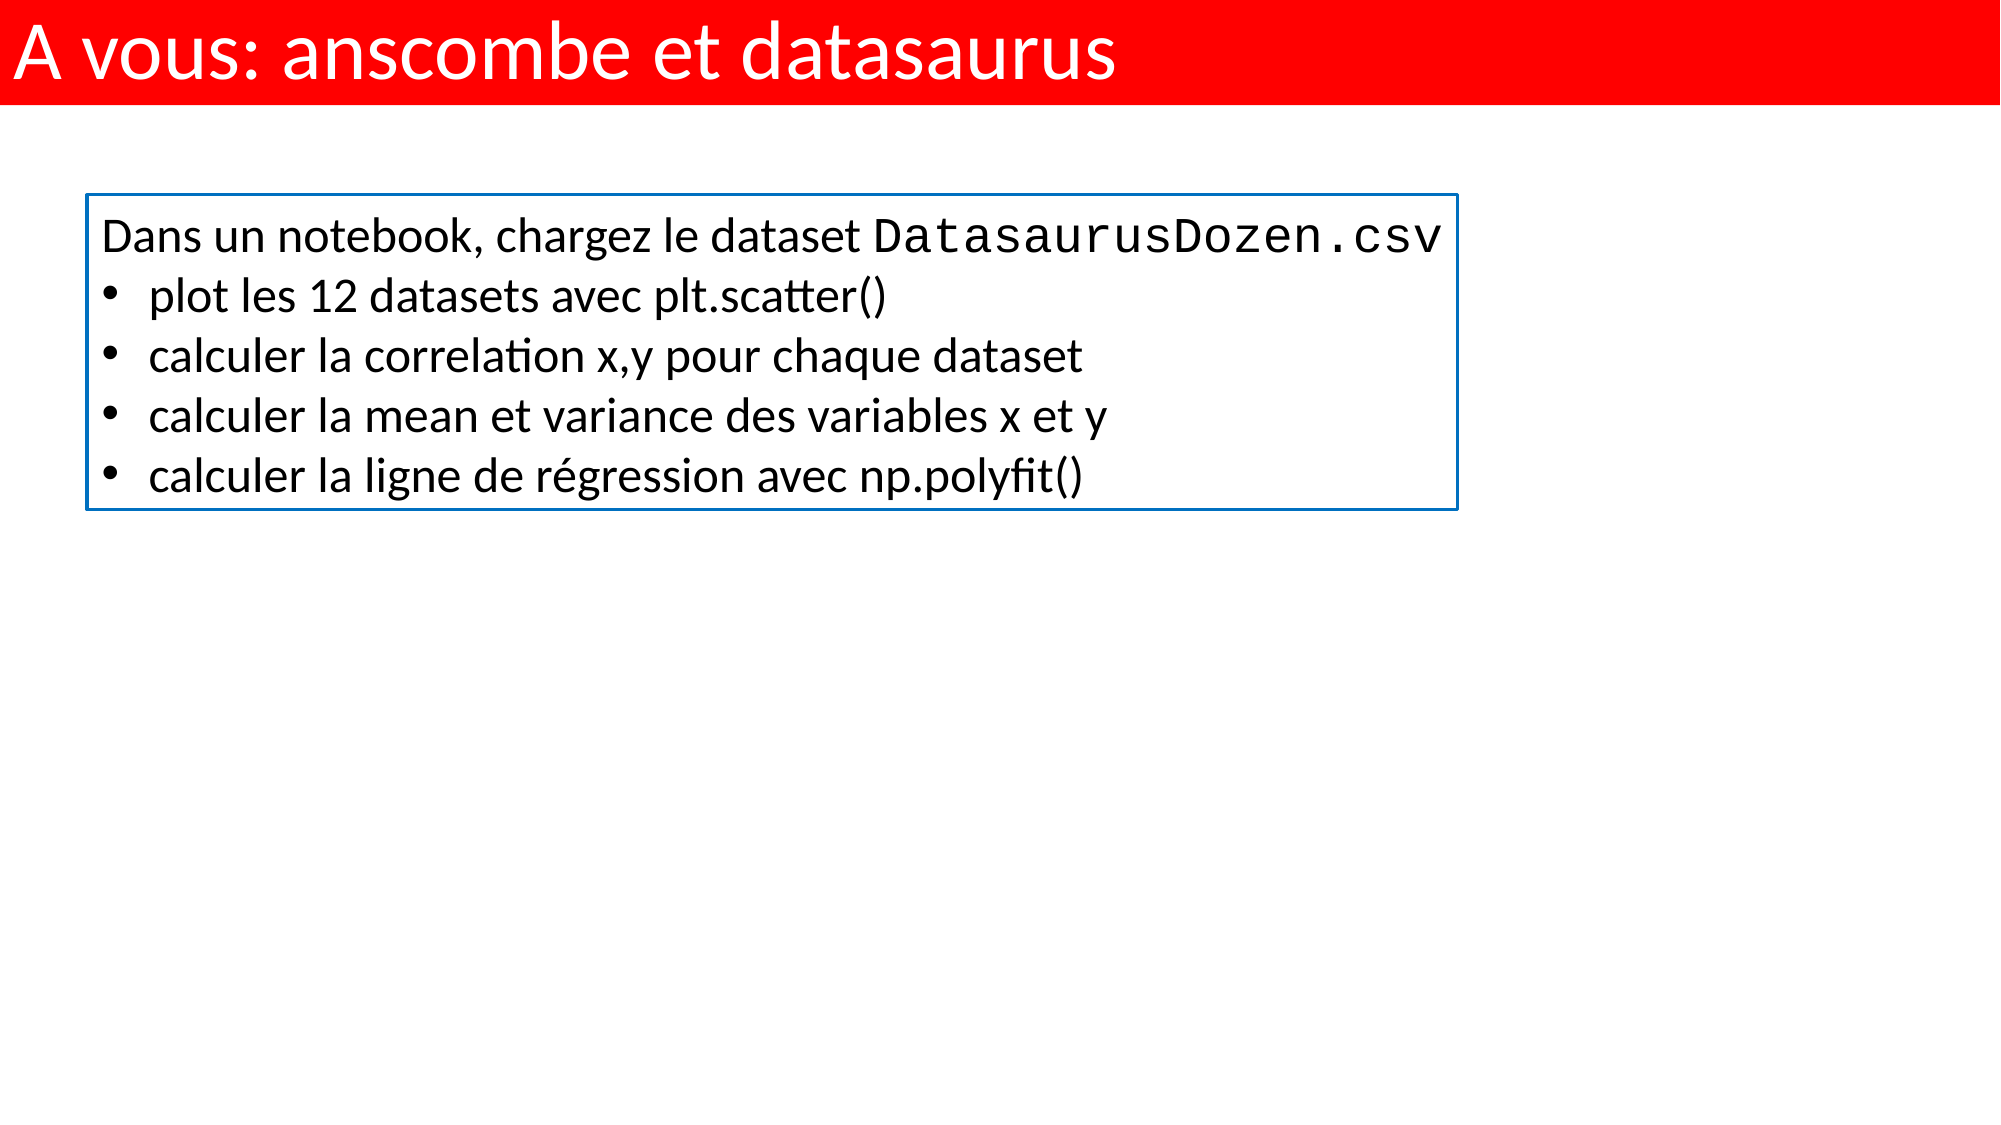

A vous: anscombe et datasaurus
Dans un notebook, chargez le dataset DatasaurusDozen.csv
plot les 12 datasets avec plt.scatter()
calculer la correlation x,y pour chaque dataset
calculer la mean et variance des variables x et y
calculer la ligne de régression avec np.polyfit()